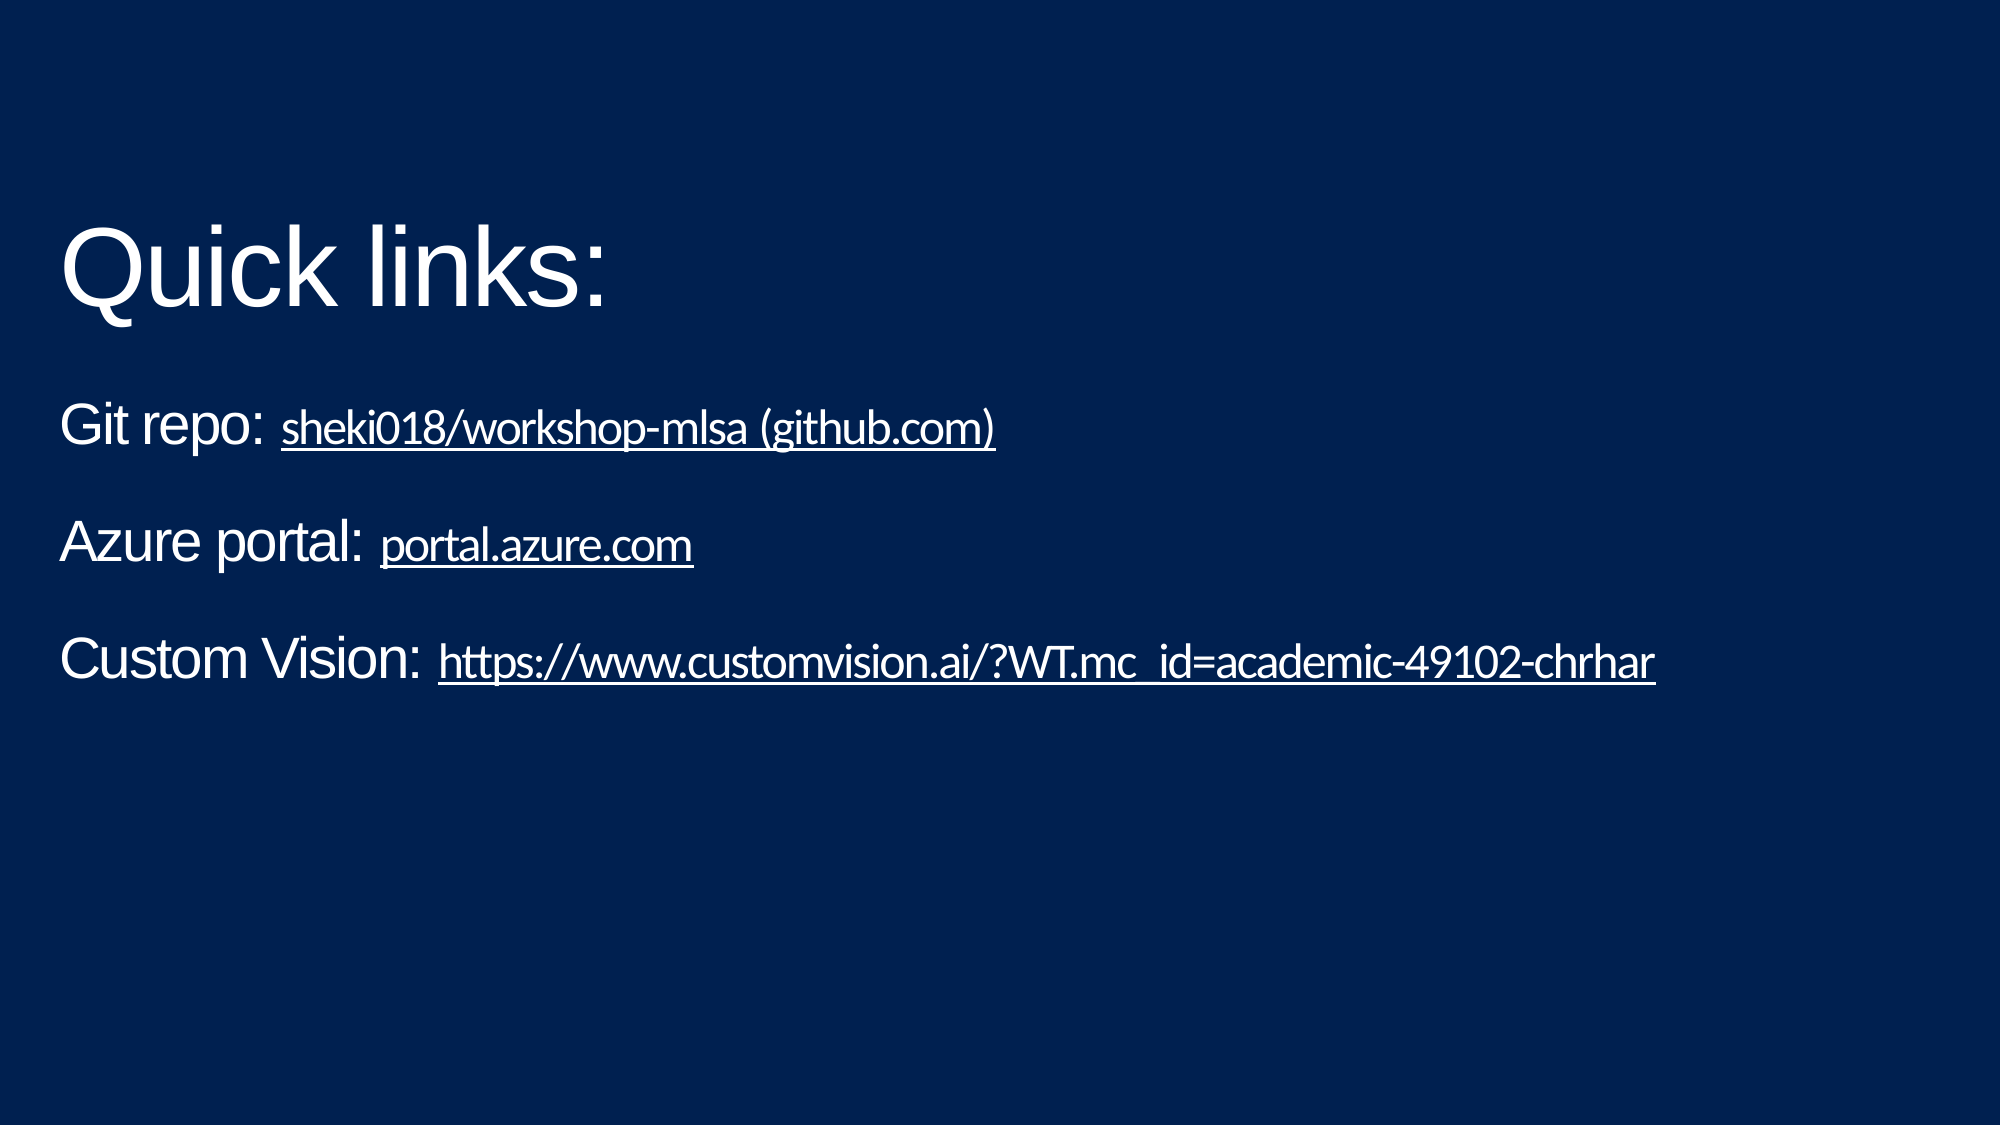

# Quick links: Git repo: sheki018/workshop-mlsa (github.com) Azure portal: portal.azure.com Custom Vision: https://www.customvision.ai/?WT.mc_id=academic-49102-chrhar